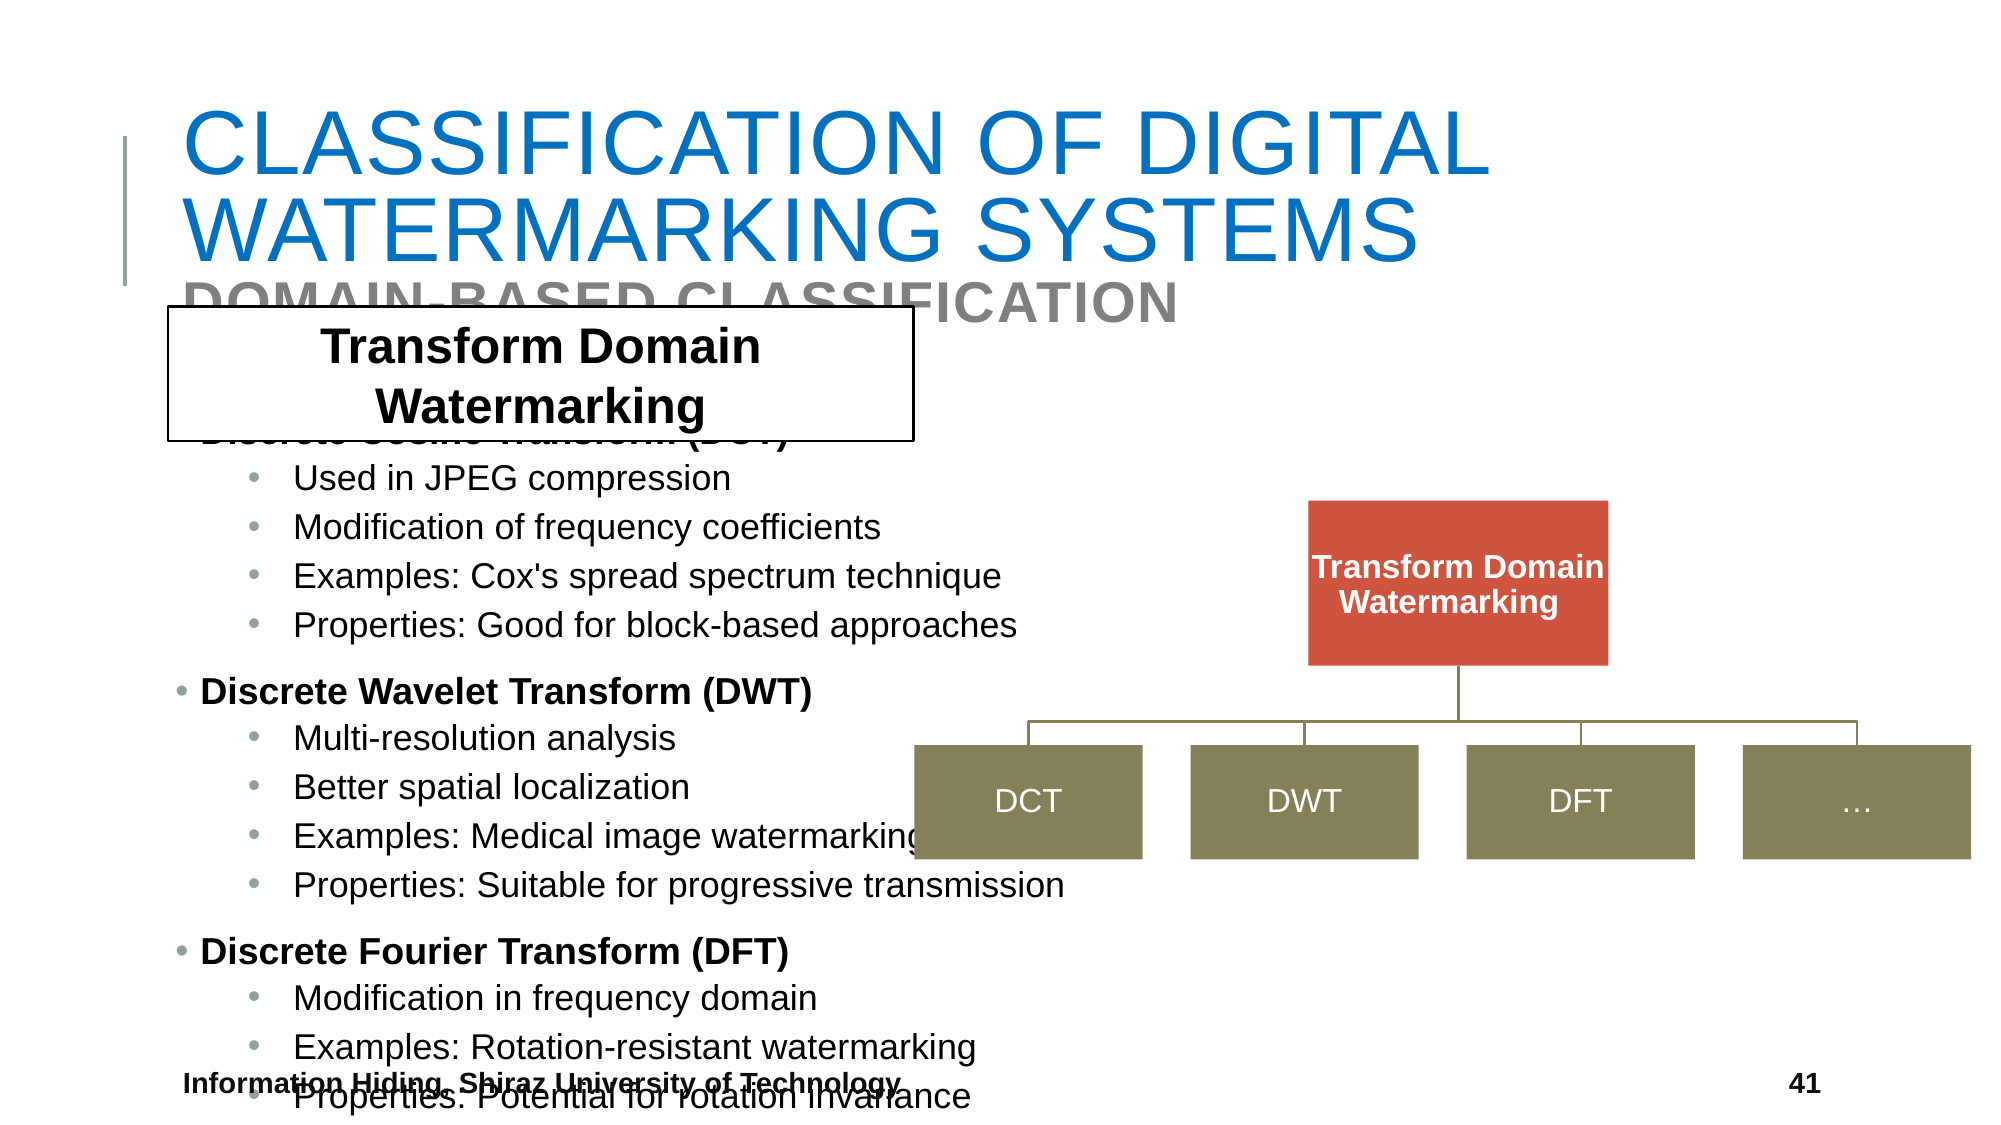

# Classification of Digital Watermarking Systems Domain-based Classification

Transform Domain Watermarking

DCT
DWT
DFT
…
Transform Domain Watermarking
 Discrete Cosine Transform (DCT)
Used in JPEG compression
Modification of frequency coefficients
Examples: Cox's spread spectrum technique
Properties: Good for block-based approaches
 Discrete Wavelet Transform (DWT)
Multi-resolution analysis
Better spatial localization
Examples: Medical image watermarking
Properties: Suitable for progressive transmission
 Discrete Fourier Transform (DFT)
Modification in frequency domain
Examples: Rotation-resistant watermarking
Properties: Potential for rotation invariance

Information Hiding, Shiraz University of Technology
41